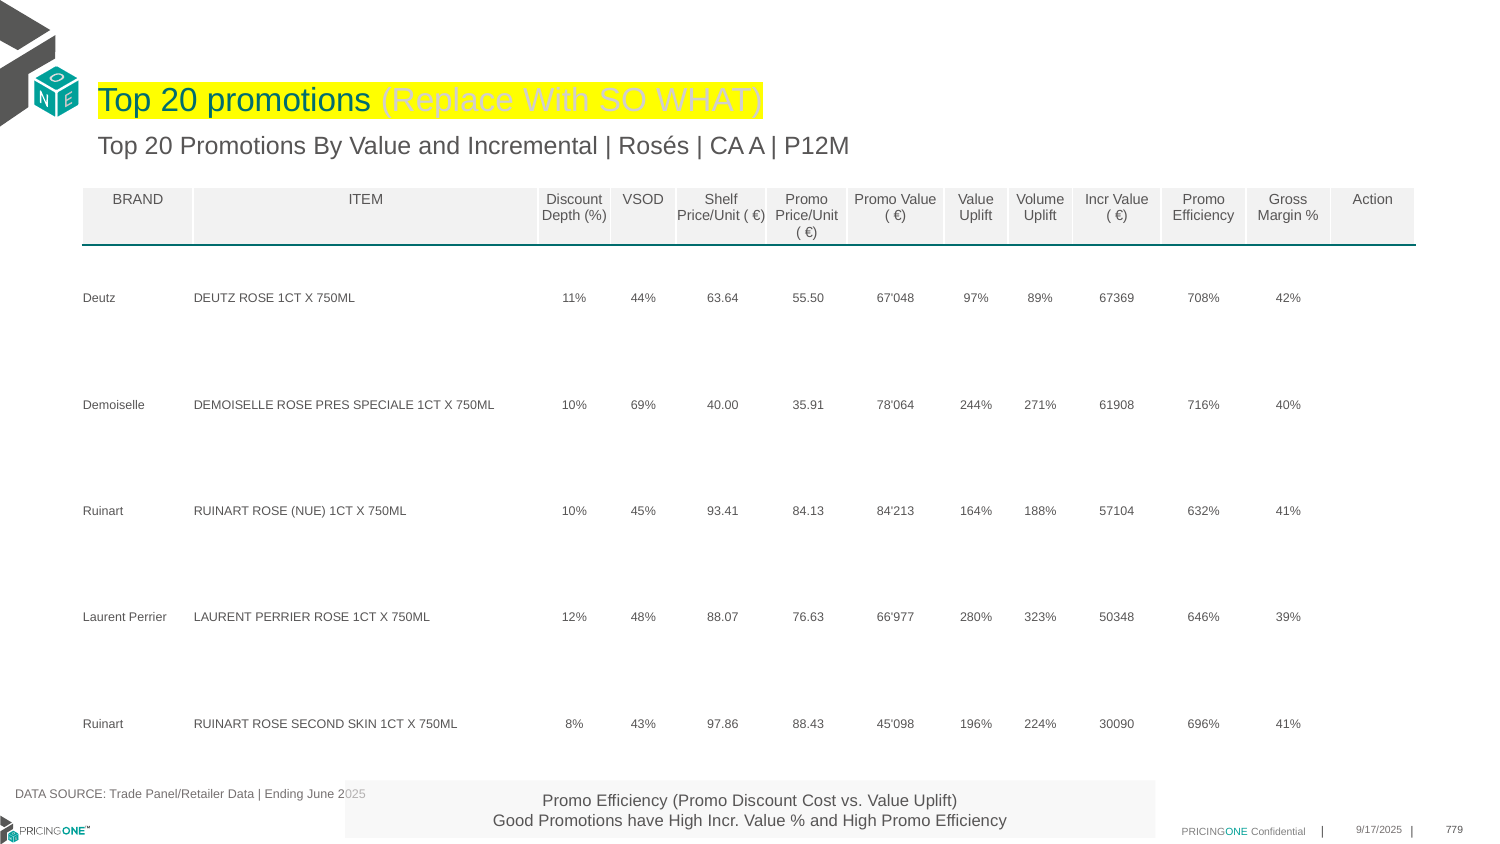

# Top 20 promotions (Replace With SO WHAT)
Top 20 Promotions By Value and Incremental | Rosés | CA A | P12M
| BRAND | ITEM | Discount Depth (%) | VSOD | Shelf Price/Unit ( €) | Promo Price/Unit ( €) | Promo Value ( €) | Value Uplift | Volume Uplift | Incr Value ( €) | Promo Efficiency | Gross Margin % | Action |
| --- | --- | --- | --- | --- | --- | --- | --- | --- | --- | --- | --- | --- |
| Deutz | DEUTZ ROSE 1CT X 750ML | 11% | 44% | 63.64 | 55.50 | 67'048 | 97% | 89% | 67369 | 708% | 42% |  |
| Demoiselle | DEMOISELLE ROSE PRES SPECIALE 1CT X 750ML | 10% | 69% | 40.00 | 35.91 | 78'064 | 244% | 271% | 61908 | 716% | 40% |  |
| Ruinart | RUINART ROSE (NUE) 1CT X 750ML | 10% | 45% | 93.41 | 84.13 | 84'213 | 164% | 188% | 57104 | 632% | 41% |  |
| Laurent Perrier | LAURENT PERRIER ROSE 1CT X 750ML | 12% | 48% | 88.07 | 76.63 | 66'977 | 280% | 323% | 50348 | 646% | 39% |  |
| Ruinart | RUINART ROSE SECOND SKIN 1CT X 750ML | 8% | 43% | 97.86 | 88.43 | 45'098 | 196% | 224% | 30090 | 696% | 41% |  |
DATA SOURCE: Trade Panel/Retailer Data | Ending June 2025
Promo Efficiency (Promo Discount Cost vs. Value Uplift)
Good Promotions have High Incr. Value % and High Promo Efficiency

9/17/2025
779